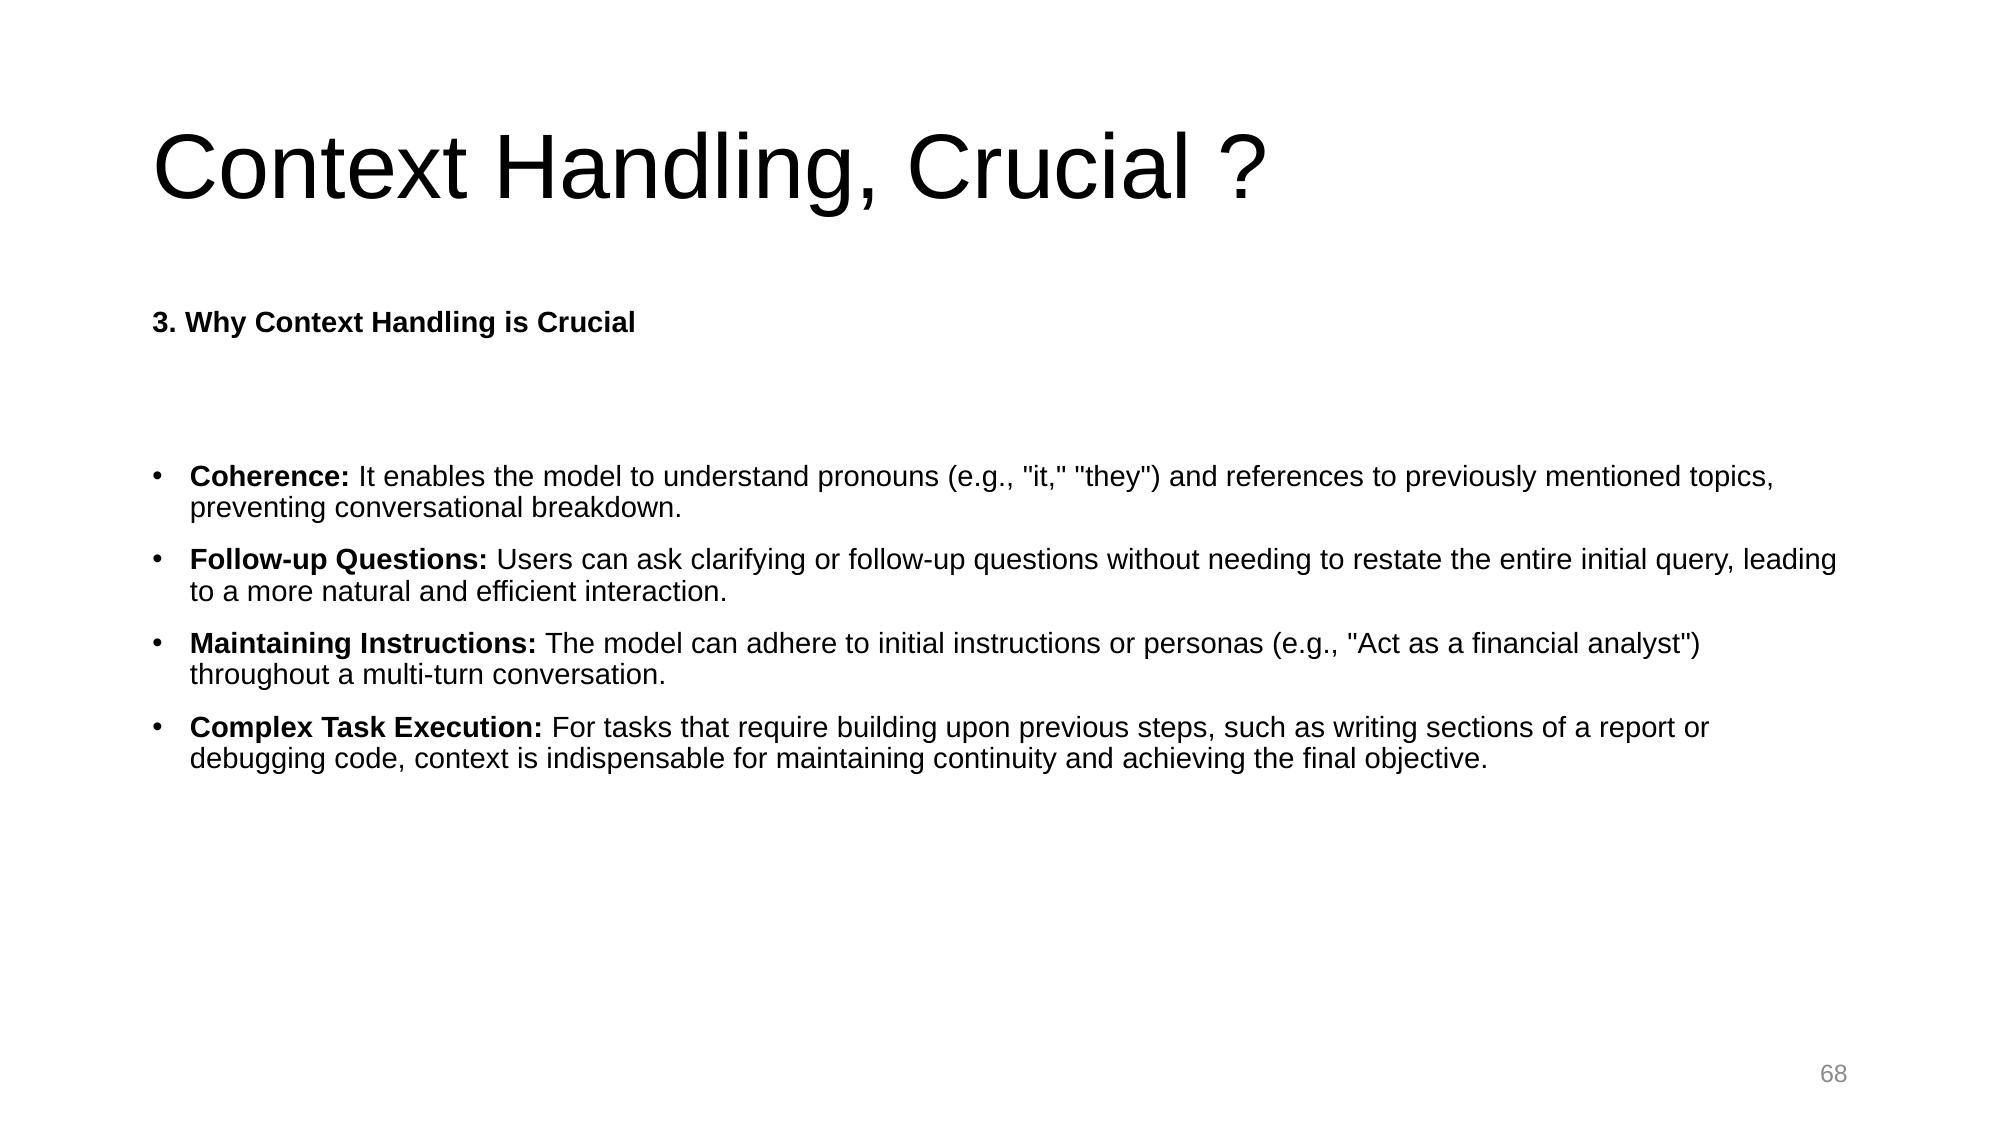

# Context Handling, Crucial ?
3. Why Context Handling is Crucial

Coherence: It enables the model to understand pronouns (e.g., "it," "they") and references to previously mentioned topics, preventing conversational breakdown.
Follow-up Questions: Users can ask clarifying or follow-up questions without needing to restate the entire initial query, leading to a more natural and efficient interaction.
Maintaining Instructions: The model can adhere to initial instructions or personas (e.g., "Act as a financial analyst") throughout a multi-turn conversation.
Complex Task Execution: For tasks that require building upon previous steps, such as writing sections of a report or debugging code, context is indispensable for maintaining continuity and achieving the final objective.
68